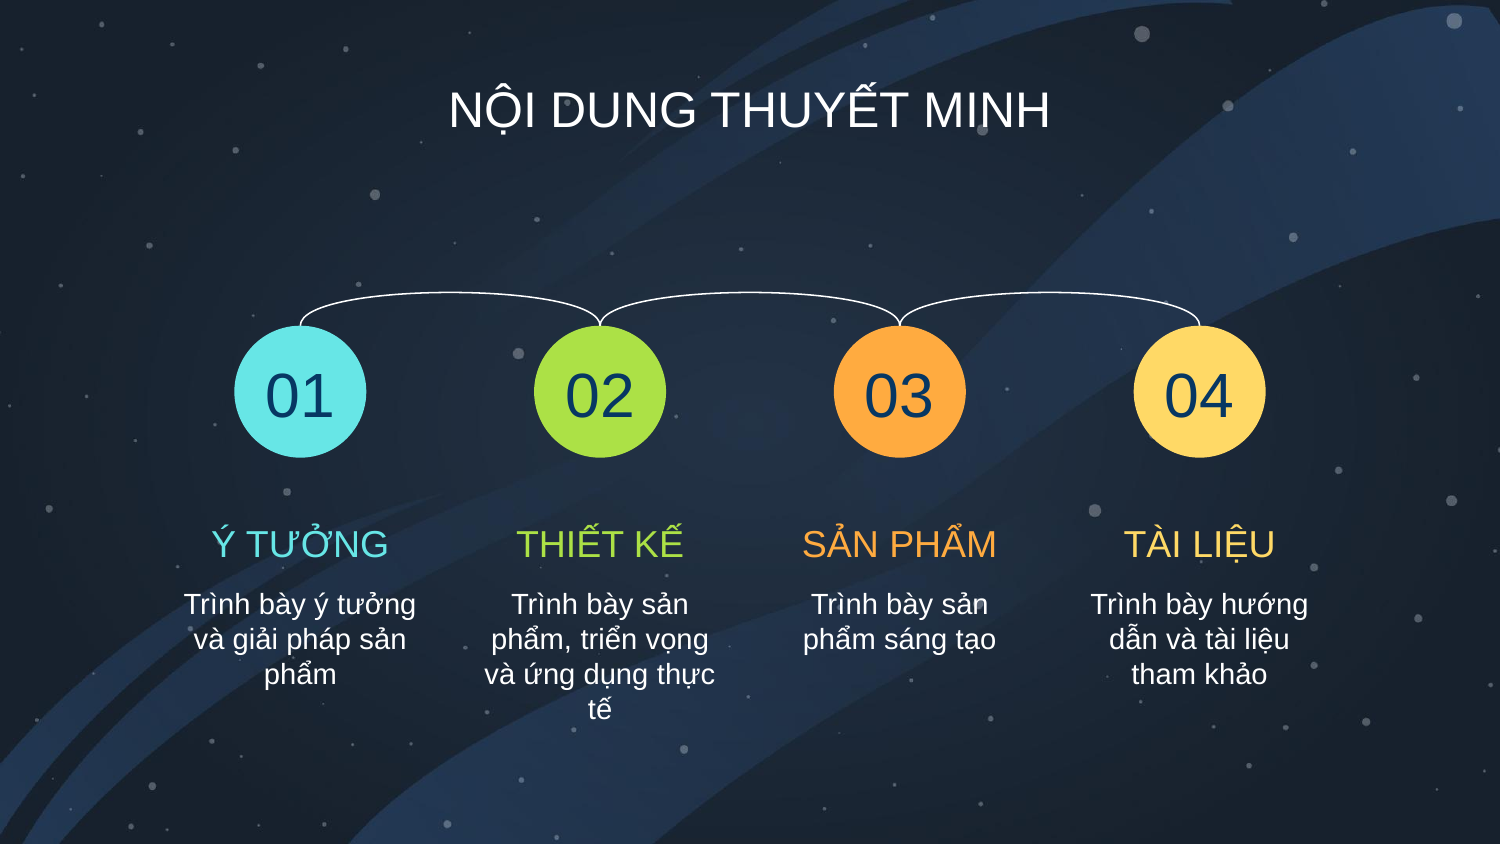

# NỘI DUNG THUYẾT MINH

01
02
03
04
Ý TƯỞNG
THIẾT KẾ
SẢN PHẨM
TÀI LIỆU
Trình bày ý tưởng và giải pháp sản phẩm
Trình bày sản phẩm, triển vọng và ứng dụng thực tế
Trình bày sản phẩm sáng tạo
Trình bày hướng dẫn và tài liệu tham khảo